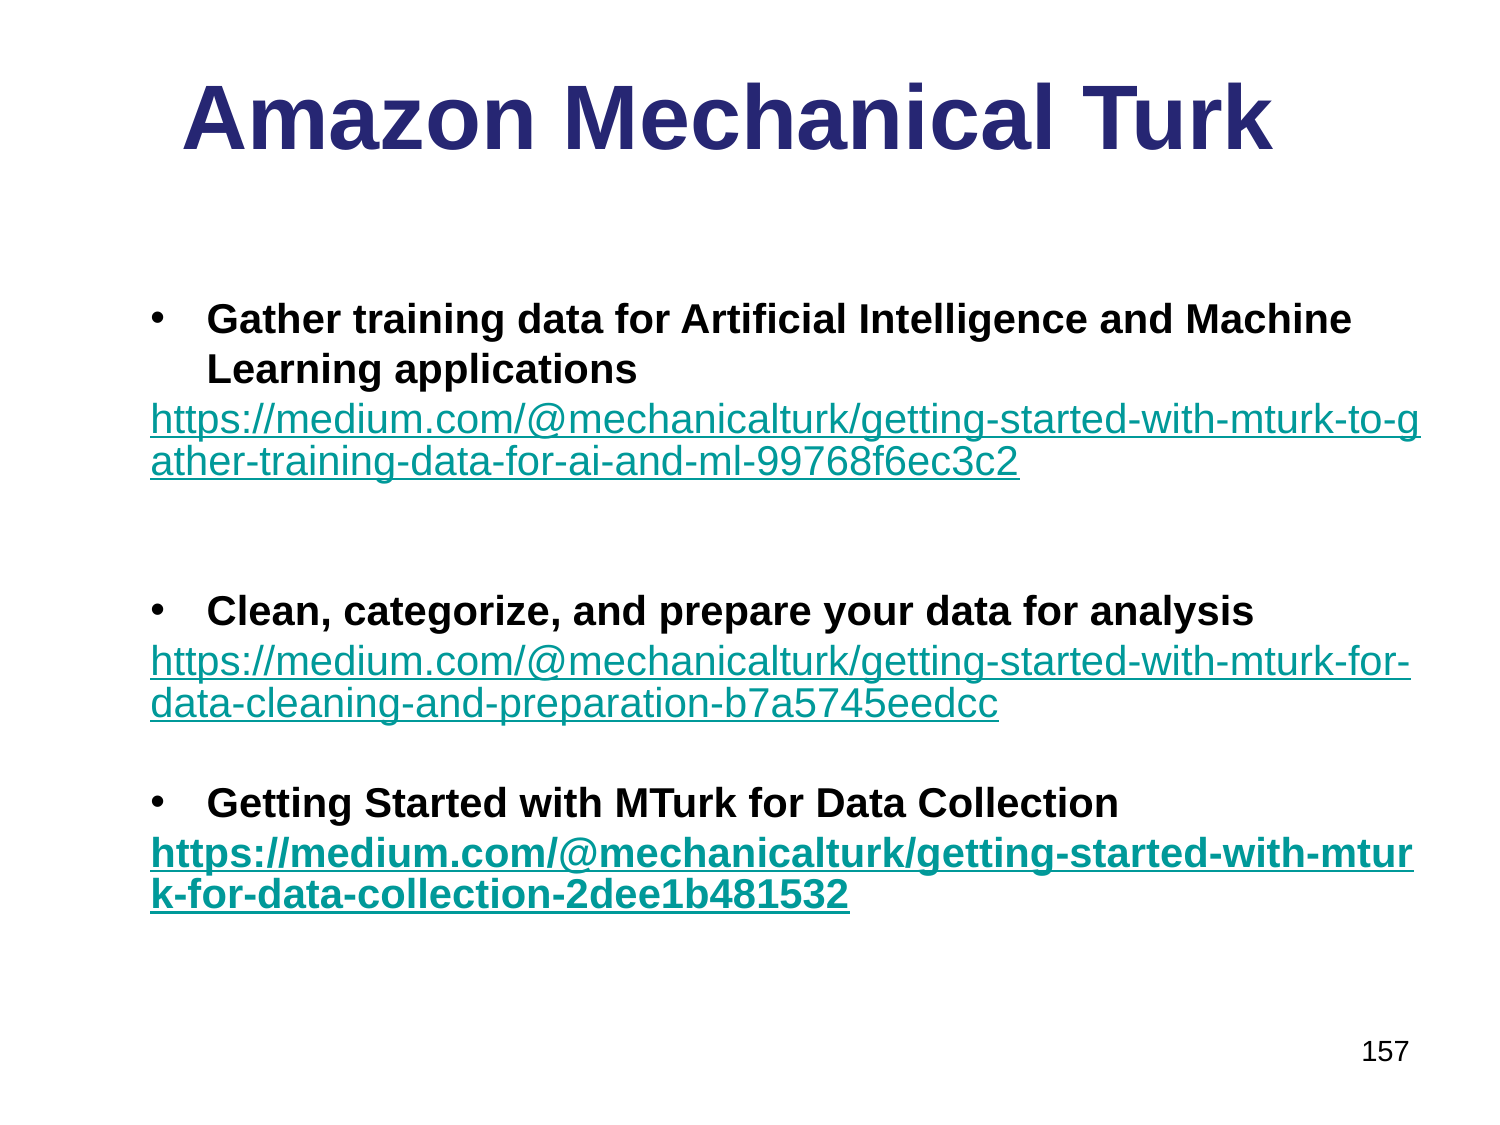

# Amazon Mechanical Turk

Gather training data for Artificial Intelligence and Machine Learning applications
https://medium.com/@mechanicalturk/getting-started-with-mturk-to-gather-training-data-for-ai-and-ml-99768f6ec3c2

Clean, categorize, and prepare your data for analysis
https://medium.com/@mechanicalturk/getting-started-with-mturk-for-data-cleaning-and-preparation-b7a5745eedcc

Getting Started with MTurk for Data Collection
https://medium.com/@mechanicalturk/getting-started-with-mturk-for-data-collection-2dee1b481532

157